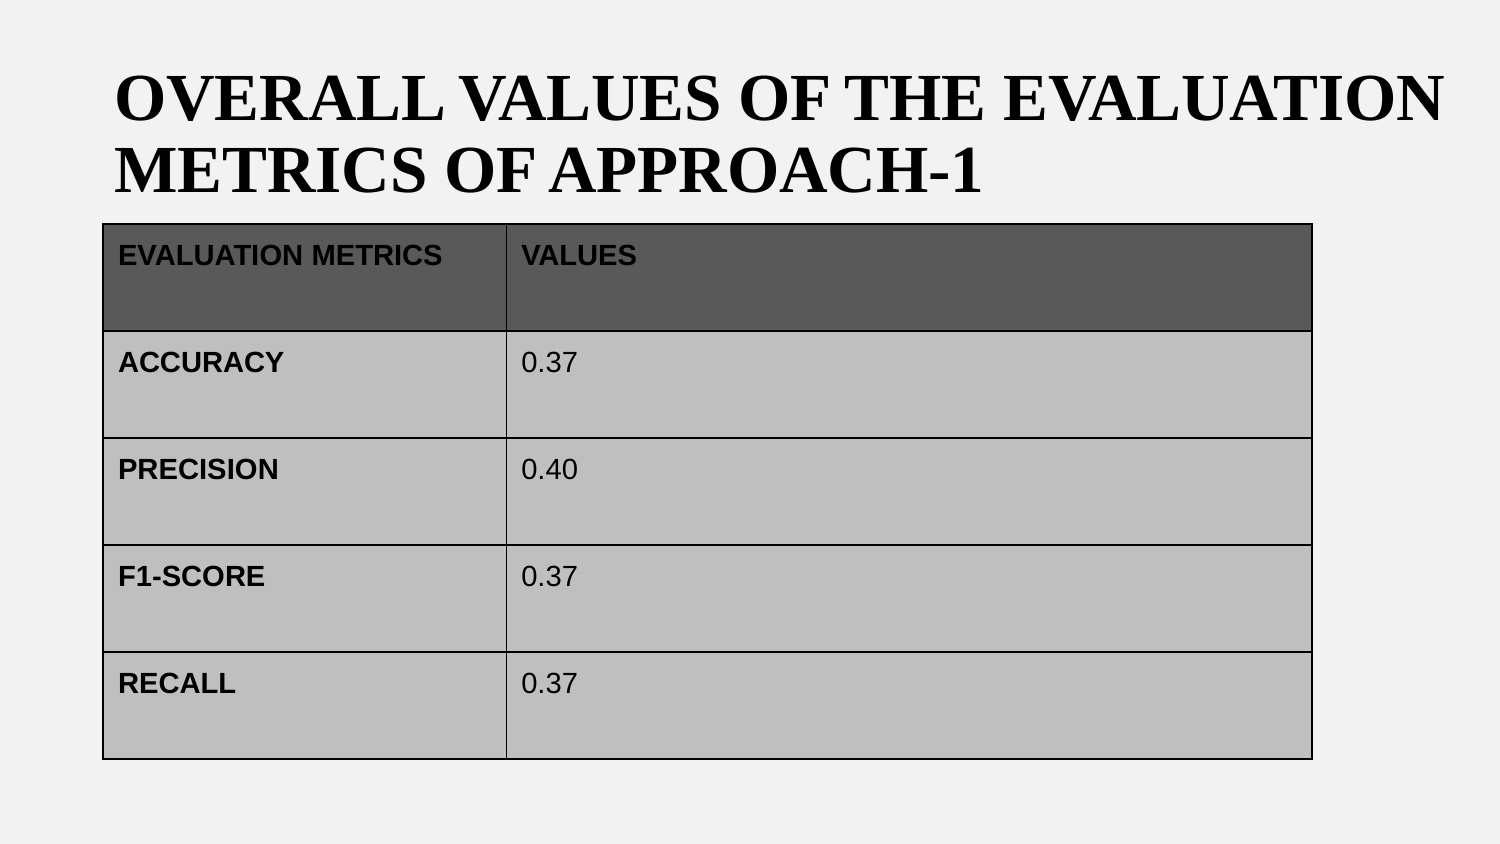

# OVERALL VALUES OF THE EVALUATION METRICS OF APPROACH-1
| EVALUATION METRICS | VALUES |
| --- | --- |
| ACCURACY | 0.37 |
| PRECISION | 0.40 |
| F1-SCORE | 0.37 |
| RECALL | 0.37 |